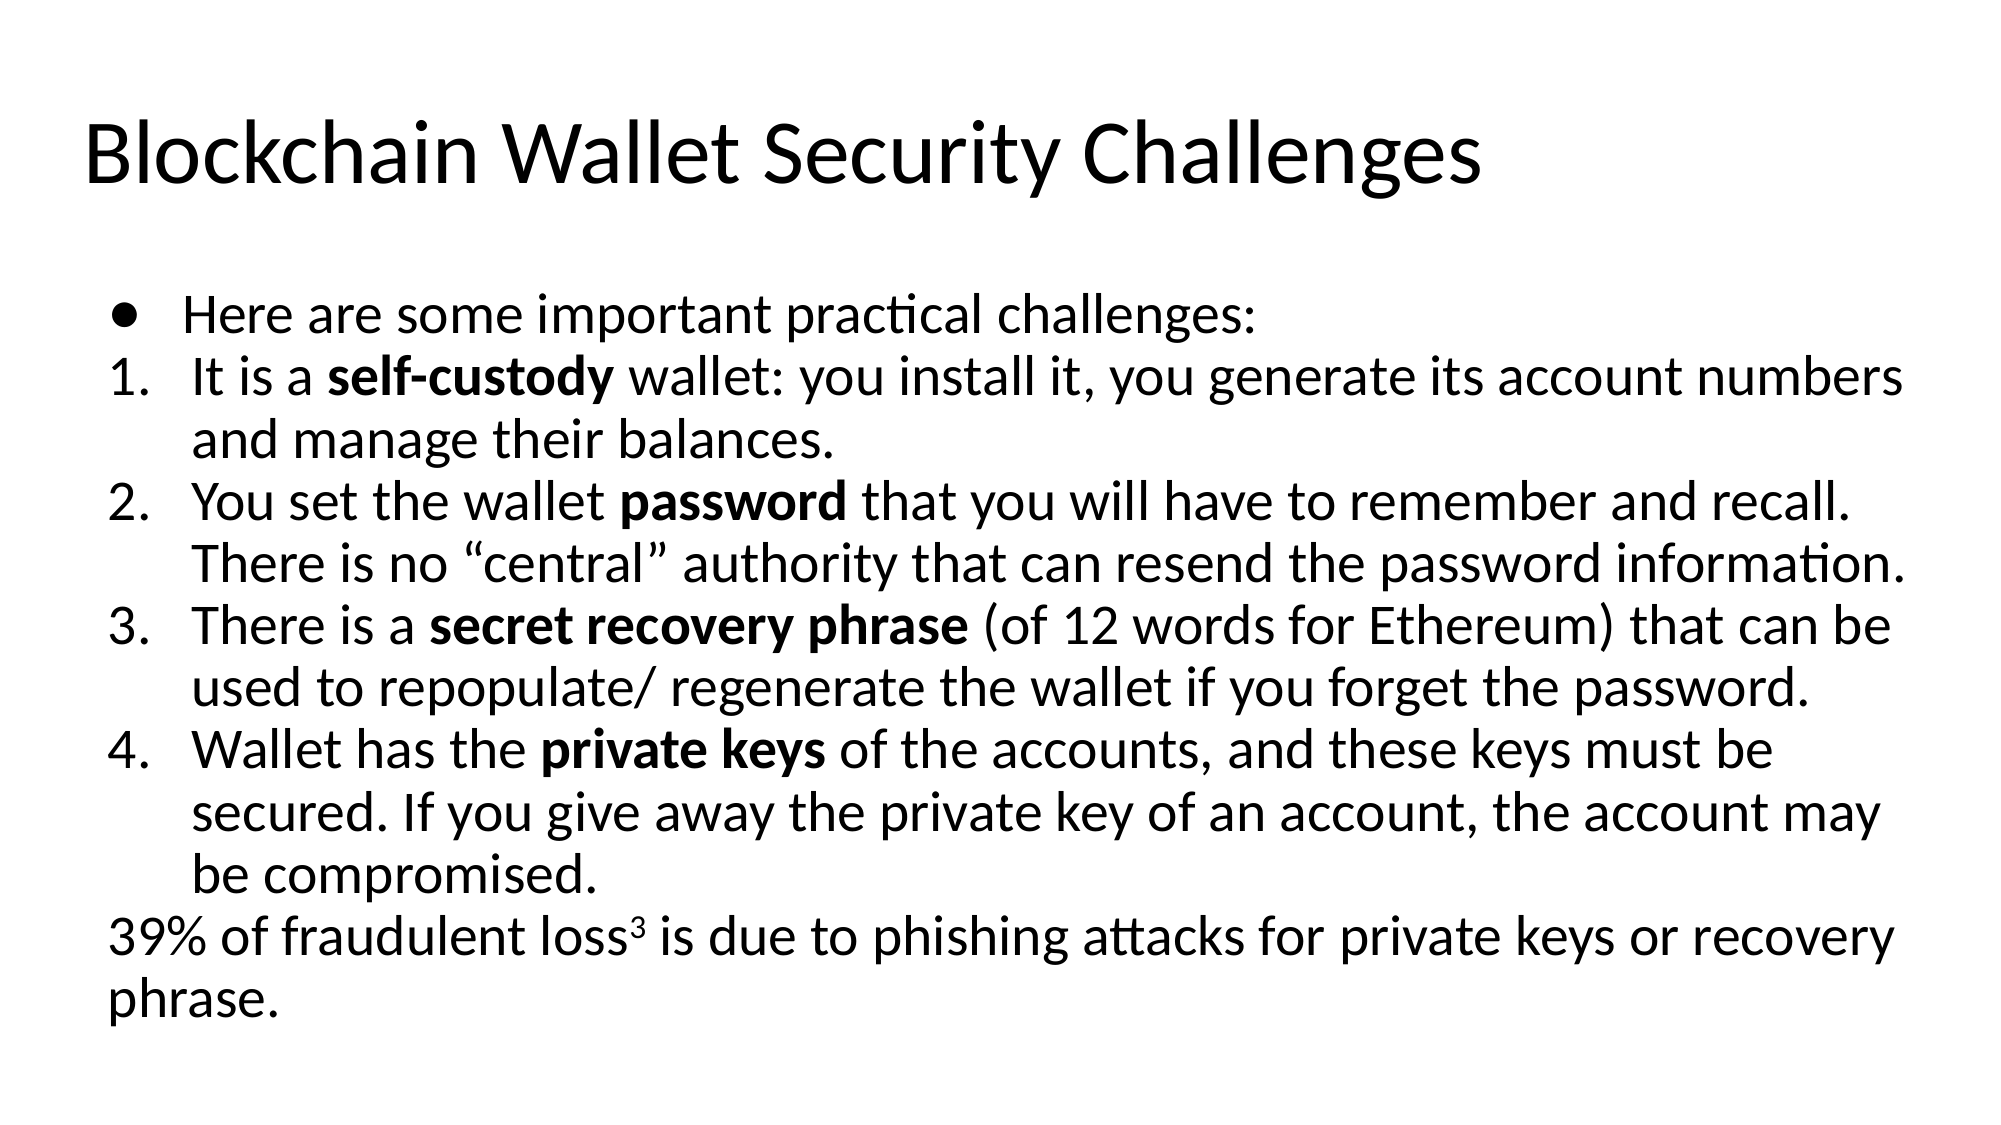

# Blockchain Wallet Security Challenges
Here are some important practical challenges:
It is a self-custody wallet: you install it, you generate its account numbers and manage their balances.
You set the wallet password that you will have to remember and recall. There is no “central” authority that can resend the password information.
There is a secret recovery phrase (of 12 words for Ethereum) that can be used to repopulate/ regenerate the wallet if you forget the password.
Wallet has the private keys of the accounts, and these keys must be secured. If you give away the private key of an account, the account may be compromised.
39% of fraudulent loss3 is due to phishing attacks for private keys or recovery phrase.